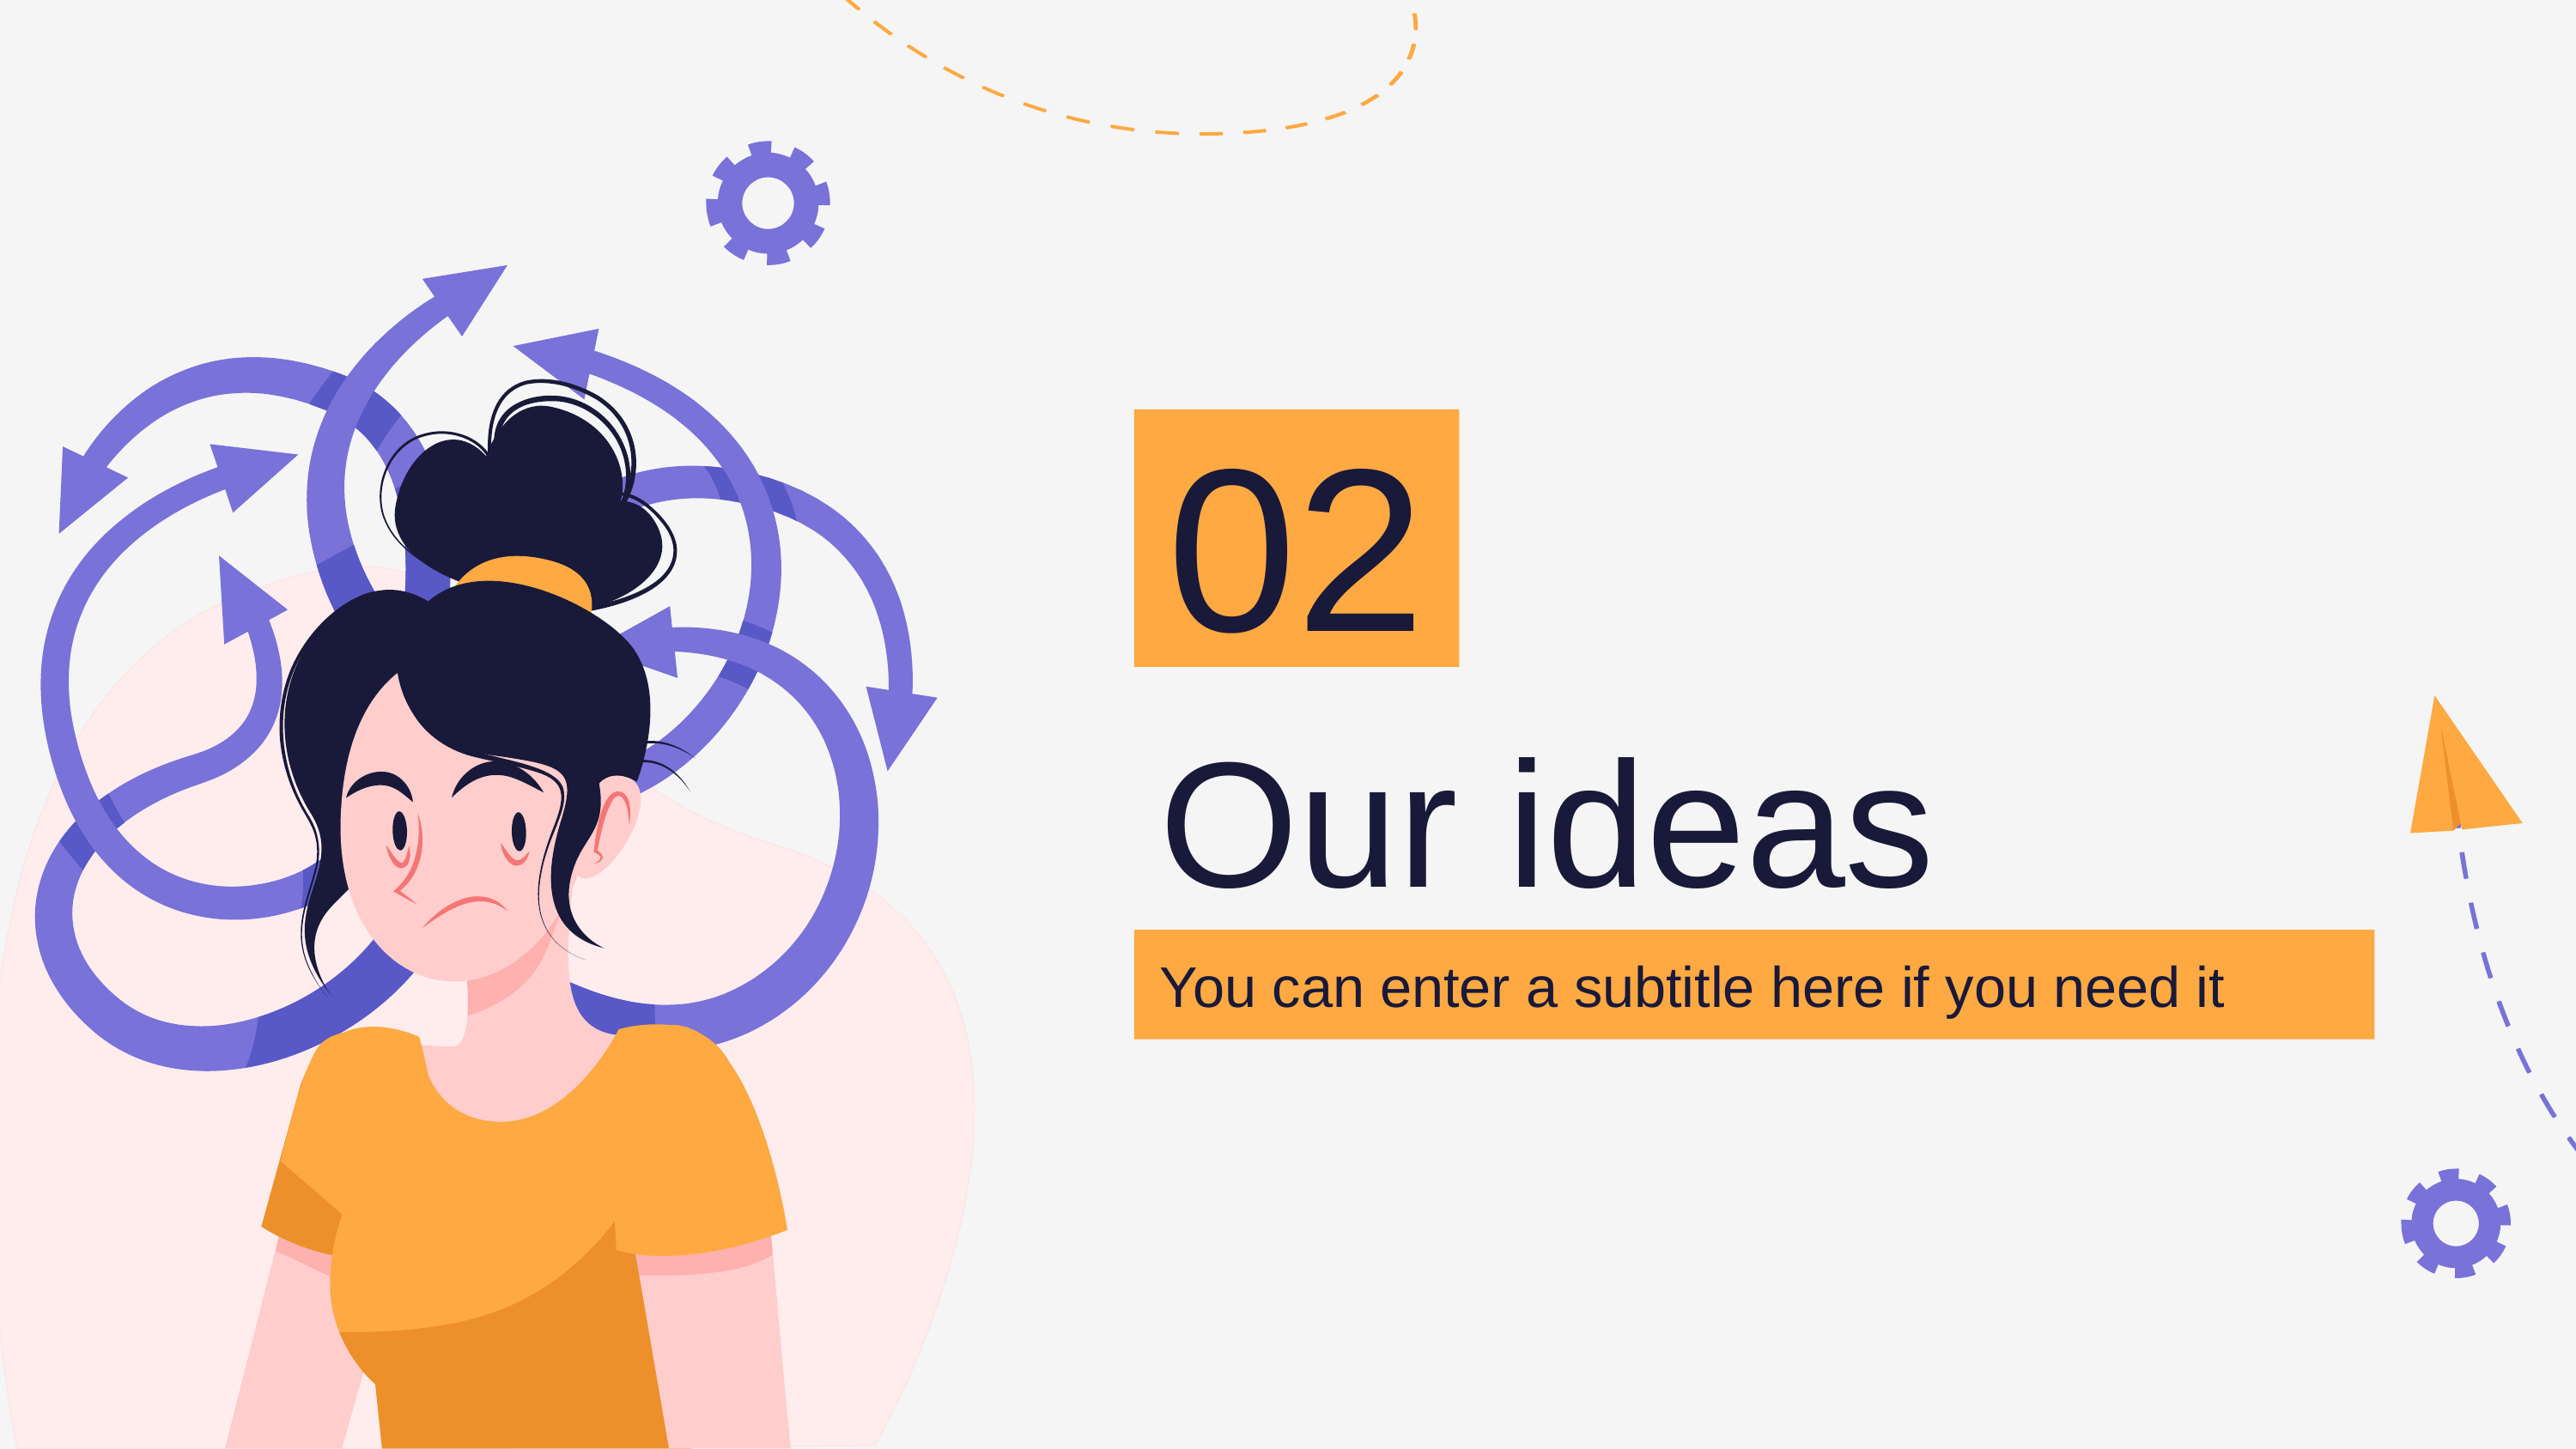

02

# Our ideas
You can enter a subtitle here if you need it